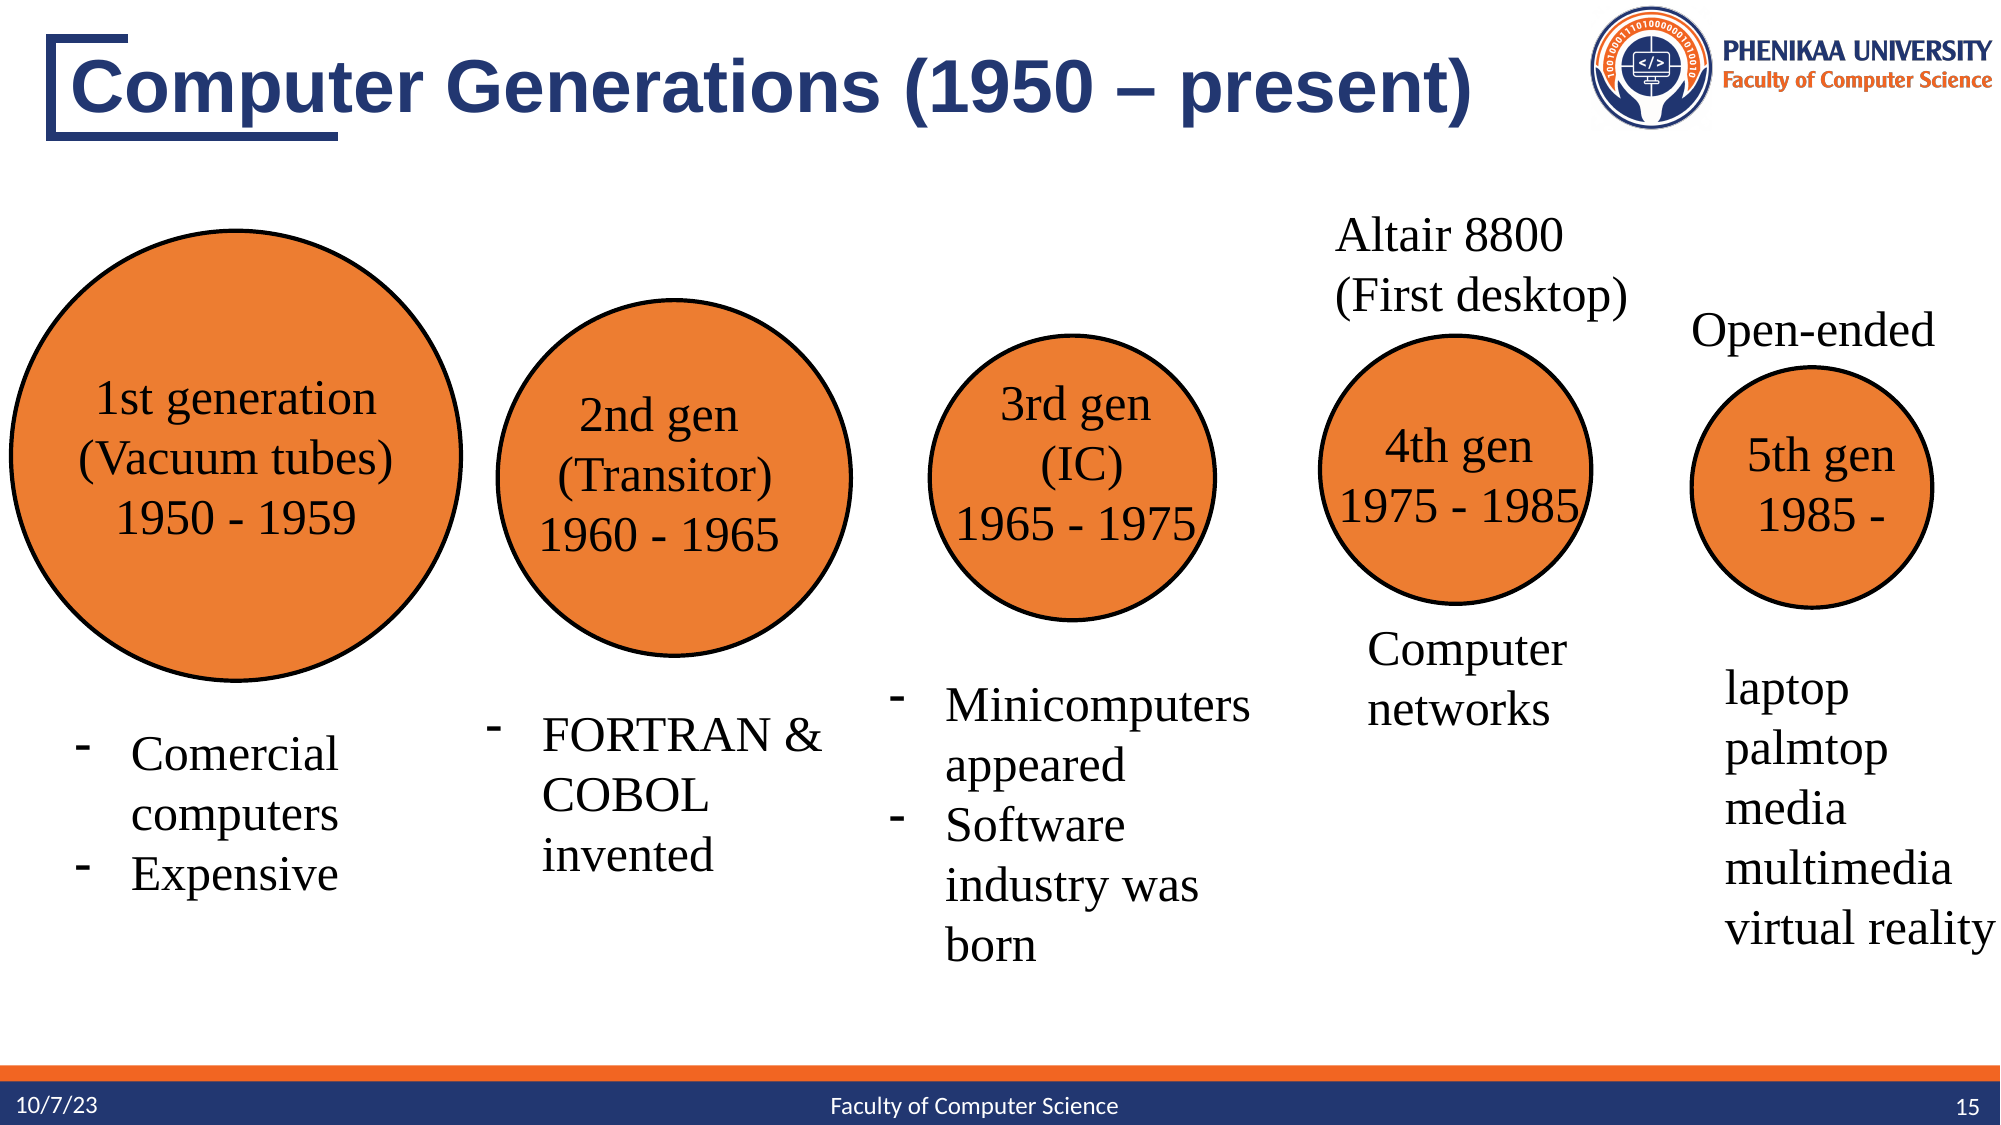

# Computer Generations (1950 – present)
Altair 8800 (First desktop)

1st generation (Vacuum tubes)
1950 - 1959
Open-ended

2nd gen
 (Transitor)
1960 - 1965

3rd gen
 (IC)
1965 - 1975

4th gen
1975 - 1985

5th gen
1985 -
Computer networks
laptop
palmtop
media
multimedia
virtual reality
Minicomputers appeared
Software industry was born
FORTRAN & COBOL invented
Comercial computers
Expensive
10/7/23
15
Faculty of Computer Science